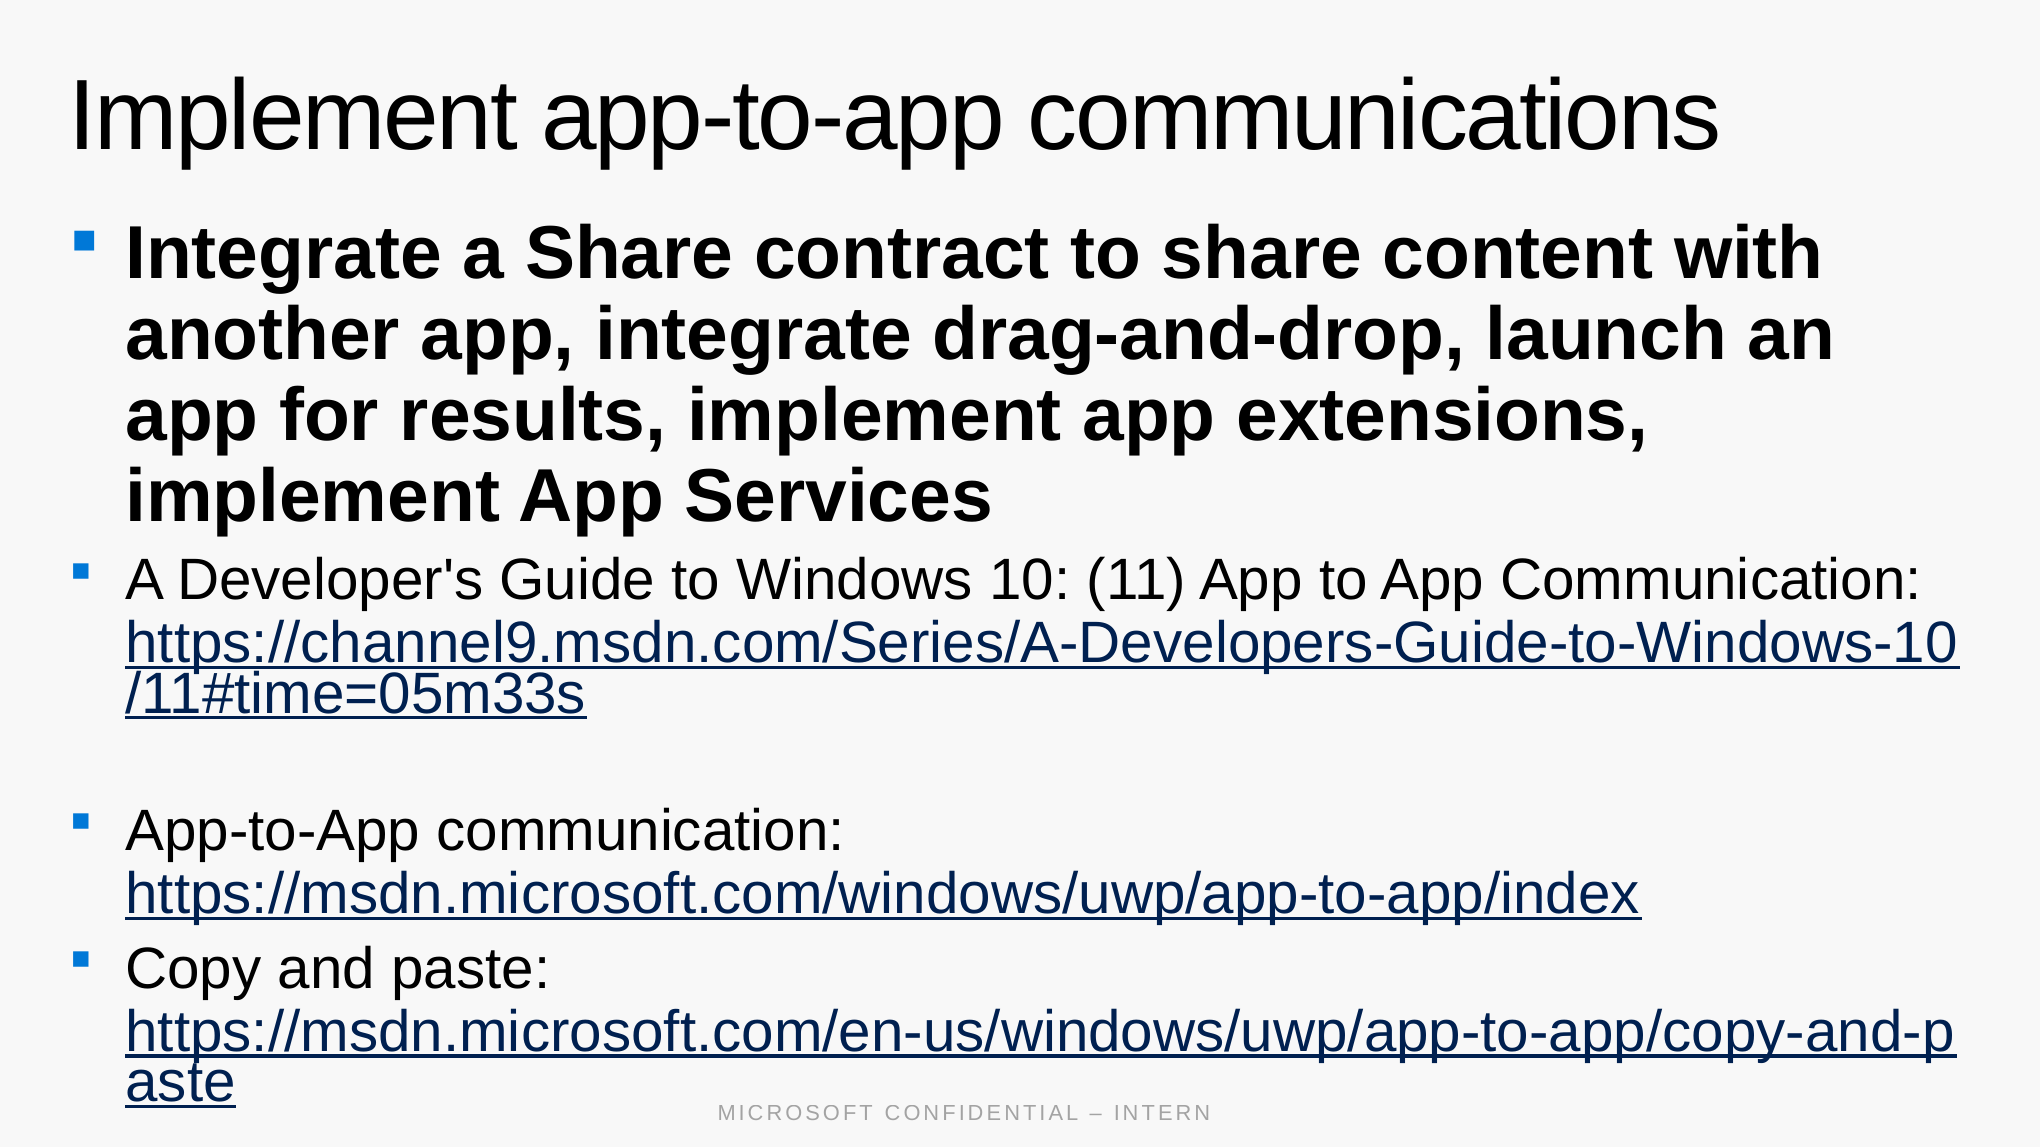

# Implement app-to-app communications
Integrate a Share contract to share content with another app, integrate drag-and-drop, launch an app for results, implement app extensions, implement App Services
A Developer's Guide to Windows 10: (11) App to App Communication: https://channel9.msdn.com/Series/A-Developers-Guide-to-Windows-10/11#time=05m33s
App-to-App communication: https://msdn.microsoft.com/windows/uwp/app-to-app/index
Copy and paste: https://msdn.microsoft.com/en-us/windows/uwp/app-to-app/copy-and-paste
https://msdn.microsoft.com/en-us/windows/uwp/app-to-app/drag-and-drop